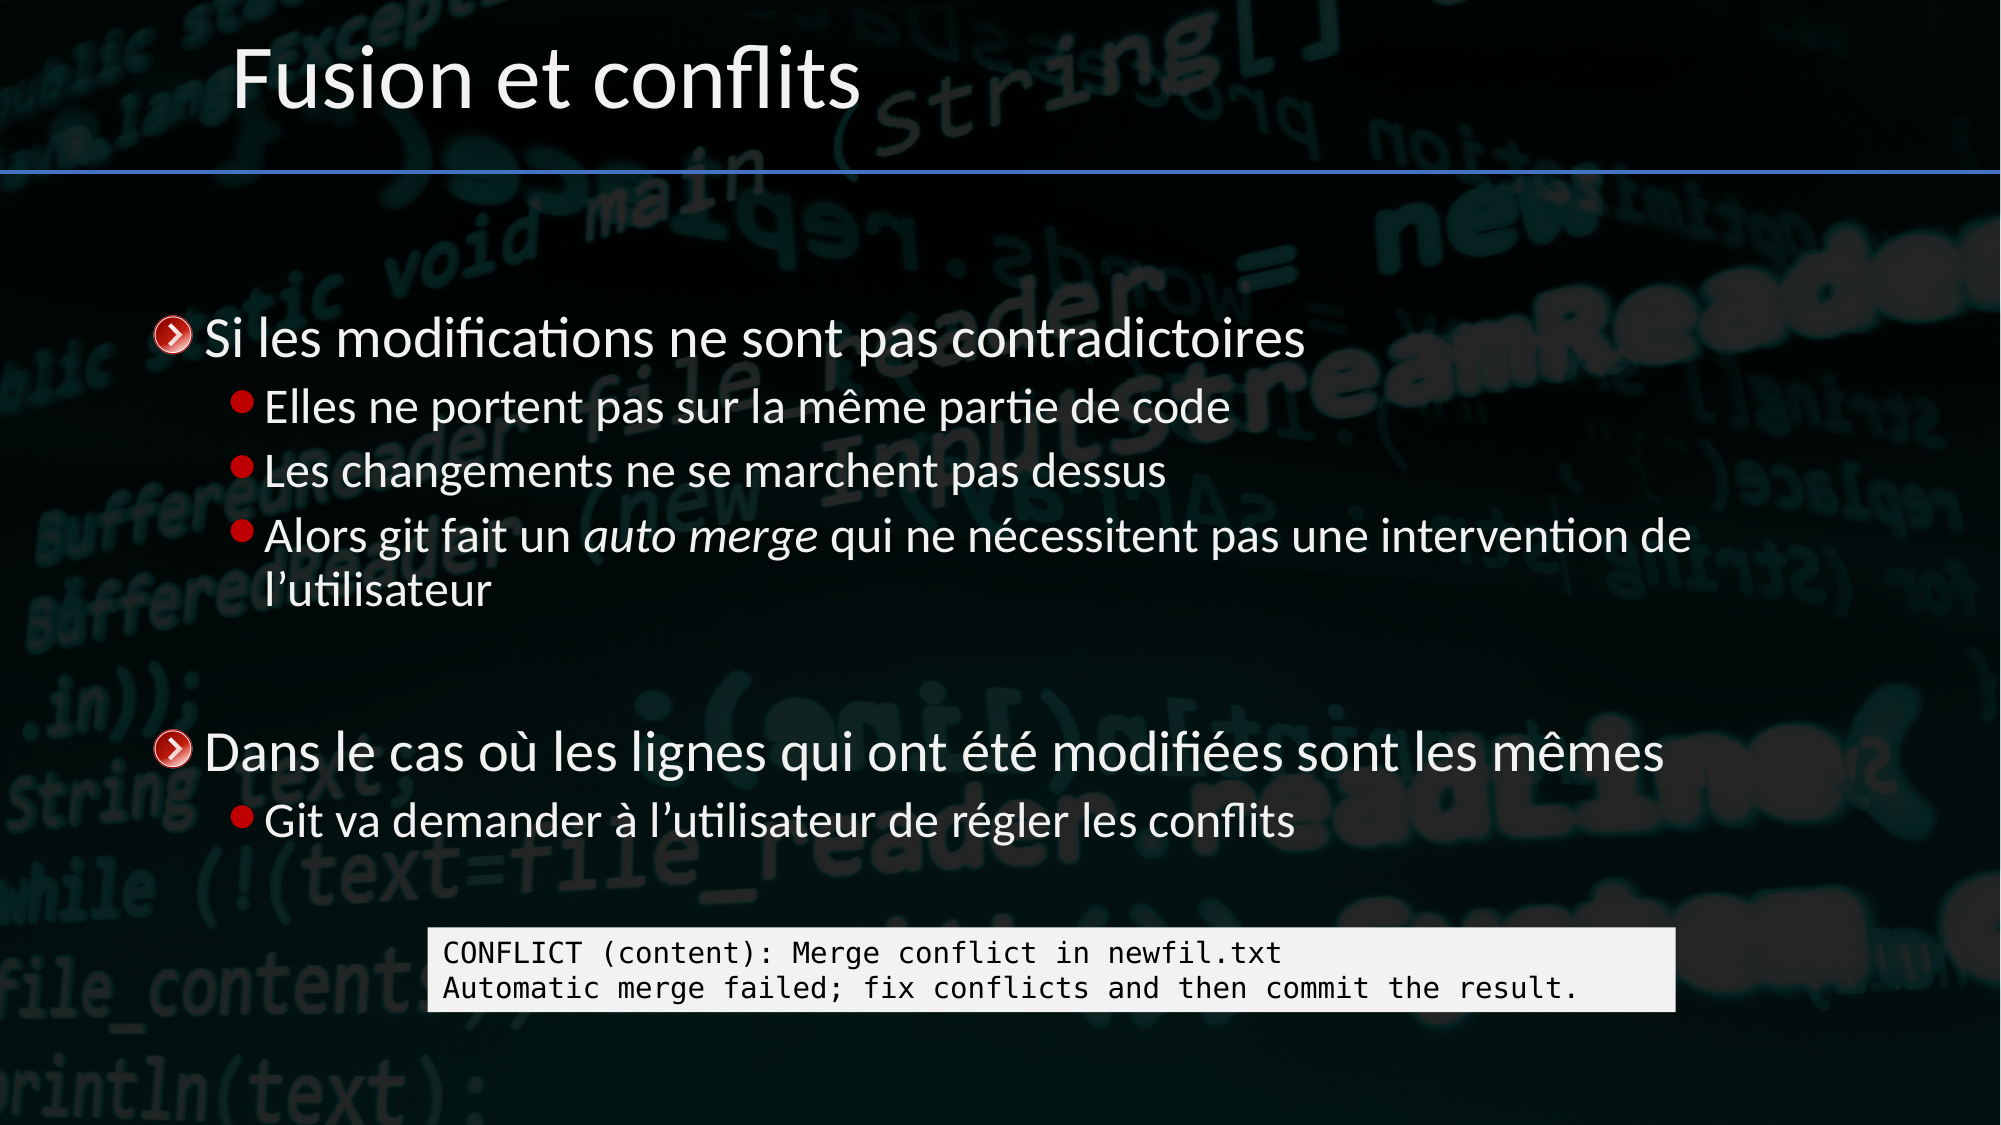

# Fusion et conflits
Si les modifications ne sont pas contradictoires
Elles ne portent pas sur la même partie de code
Les changements ne se marchent pas dessus
Alors git fait un auto merge qui ne nécessitent pas une intervention de l’utilisateur

Dans le cas où les lignes qui ont été modifiées sont les mêmes
Git va demander à l’utilisateur de régler les conflits
CONFLICT (content): Merge conflict in newfil.txt
Automatic merge failed; fix conflicts and then commit the result.